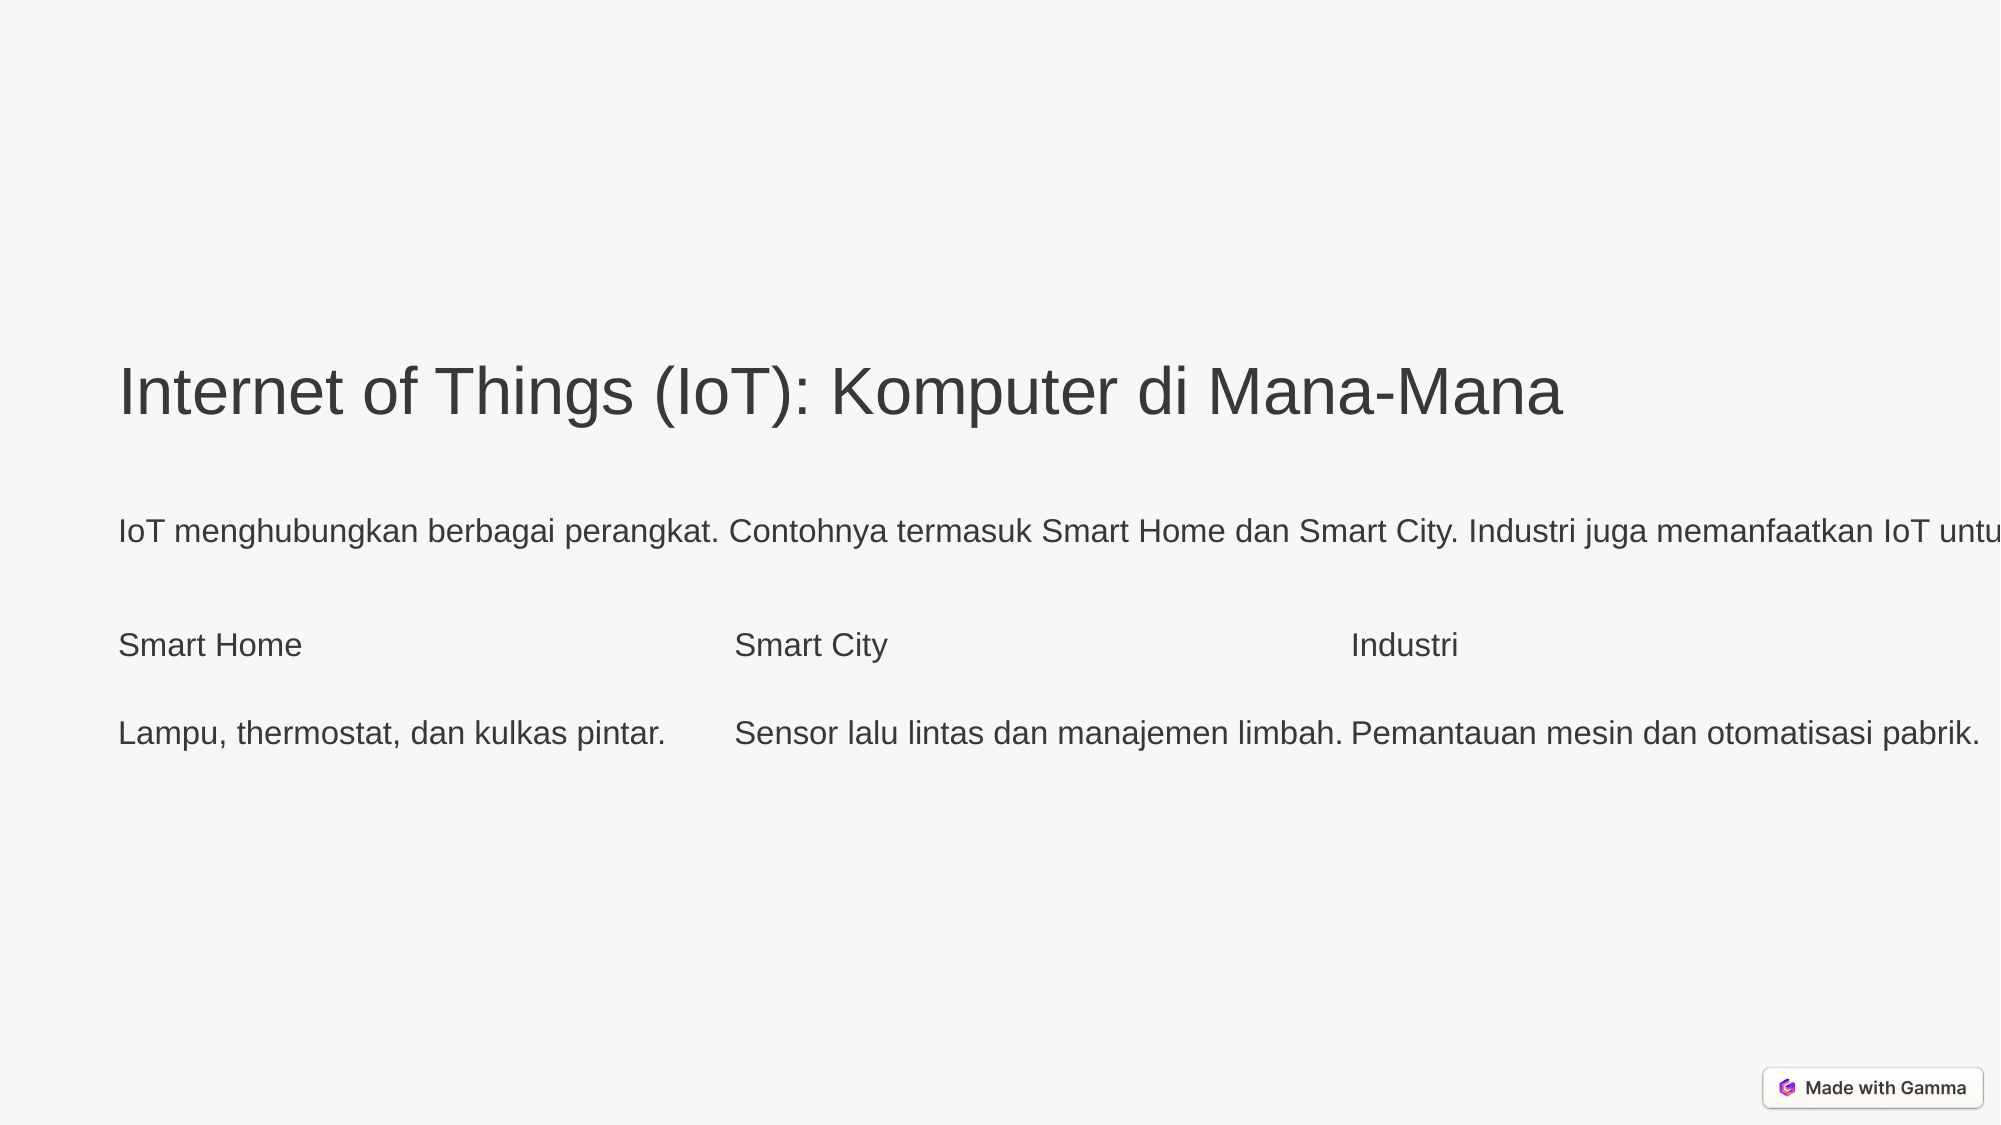

Internet of Things (IoT): Komputer di Mana-Mana
IoT menghubungkan berbagai perangkat. Contohnya termasuk Smart Home dan Smart City. Industri juga memanfaatkan IoT untuk otomatisasi.
Smart Home
Smart City
Industri
Lampu, thermostat, dan kulkas pintar.
Sensor lalu lintas dan manajemen limbah.
Pemantauan mesin dan otomatisasi pabrik.